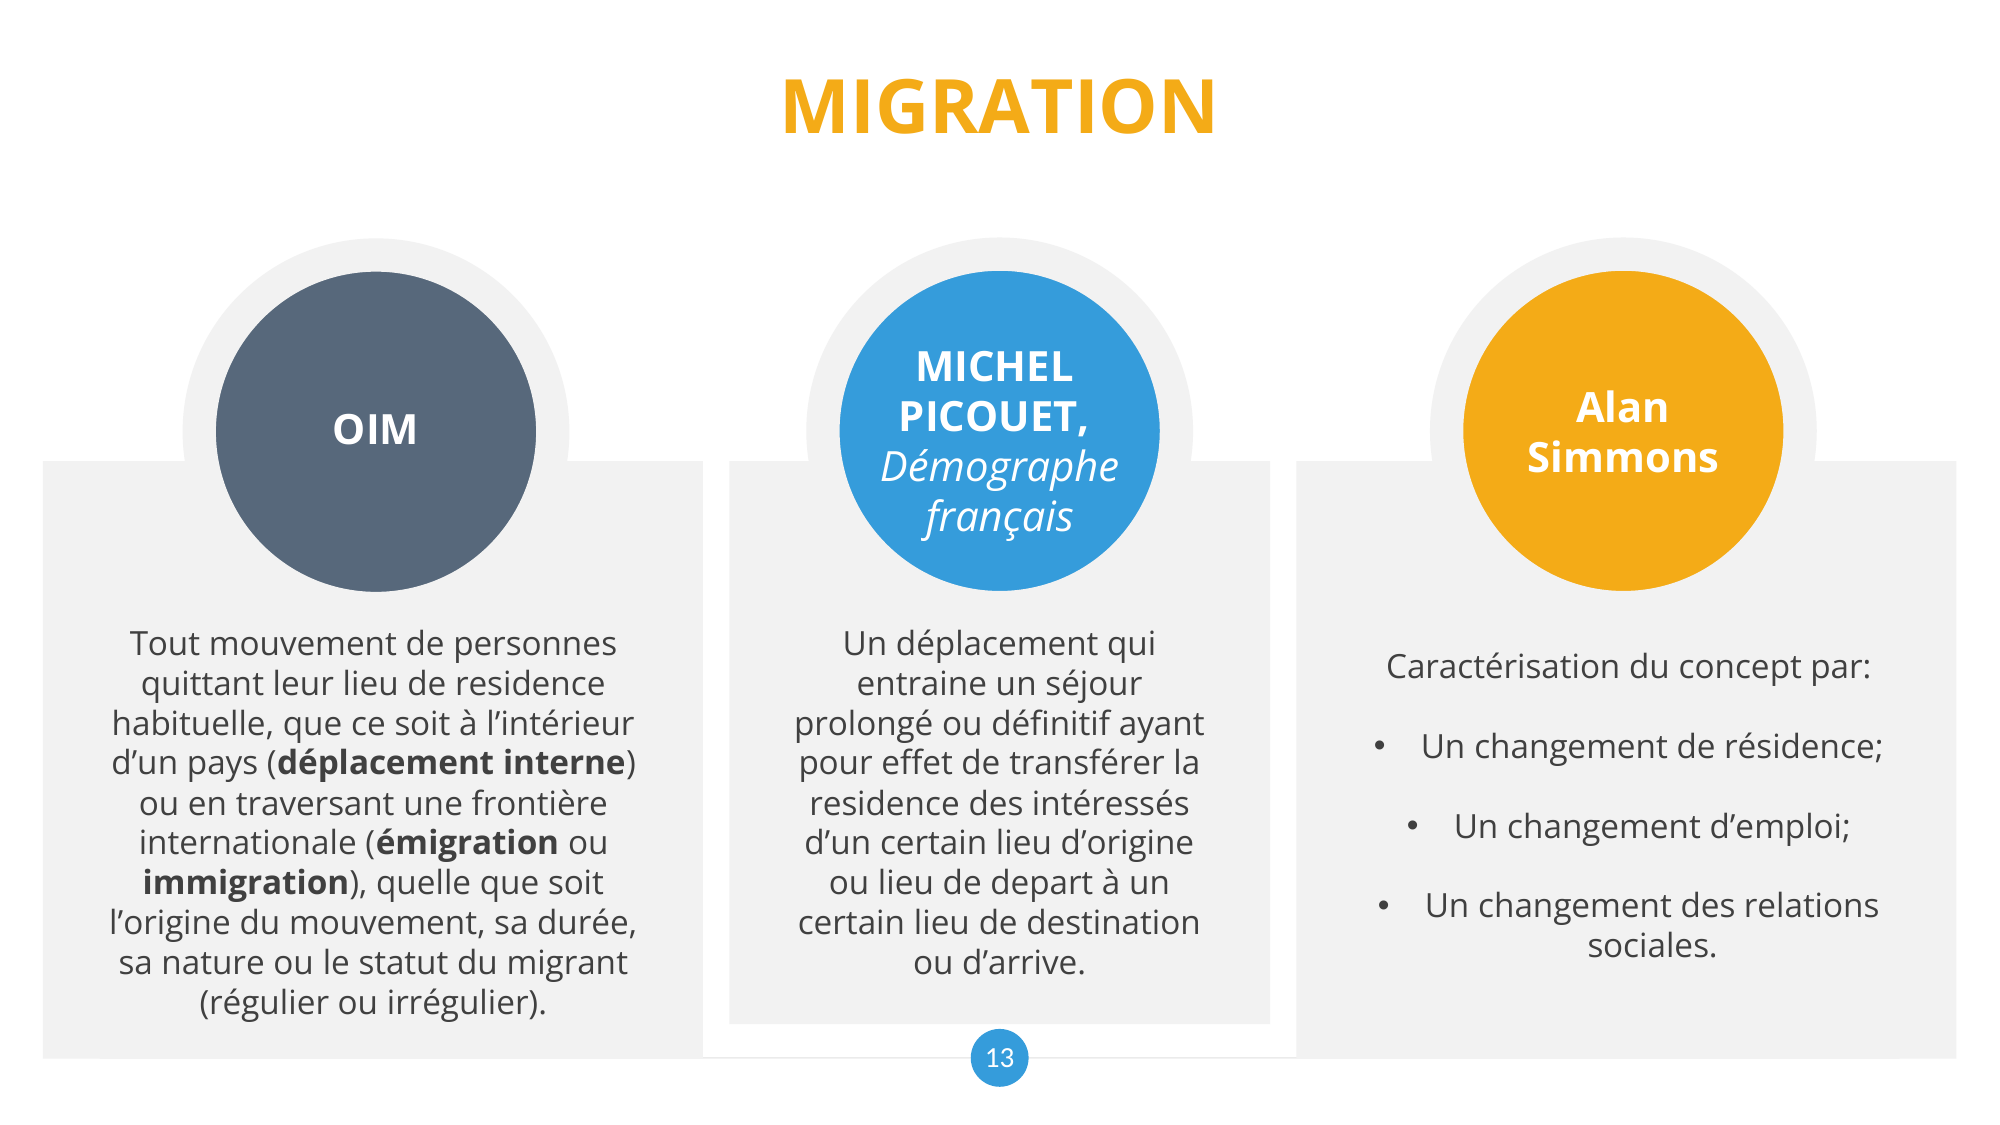

# MIGRATION

MICHEL
PICOUET,
Démographe
français
Alan
Simmons
OIM

Tout mouvement de personnes quittant leur lieu de residence habituelle, que ce soit à l’intérieur d’un pays (déplacement interne) ou en traversant une frontière internationale (émigration ou immigration), quelle que soit l’origine du mouvement, sa durée, sa nature ou le statut du migrant (régulier ou irrégulier).
Un déplacement qui entraine un séjour prolongé ou définitif ayant pour effet de transférer la residence des intéressés d’un certain lieu d’origine ou lieu de depart à un certain lieu de destination ou d’arrive.
Caractérisation du concept par:

Un changement de résidence;

Un changement d’emploi;

Un changement des relations sociales.
13